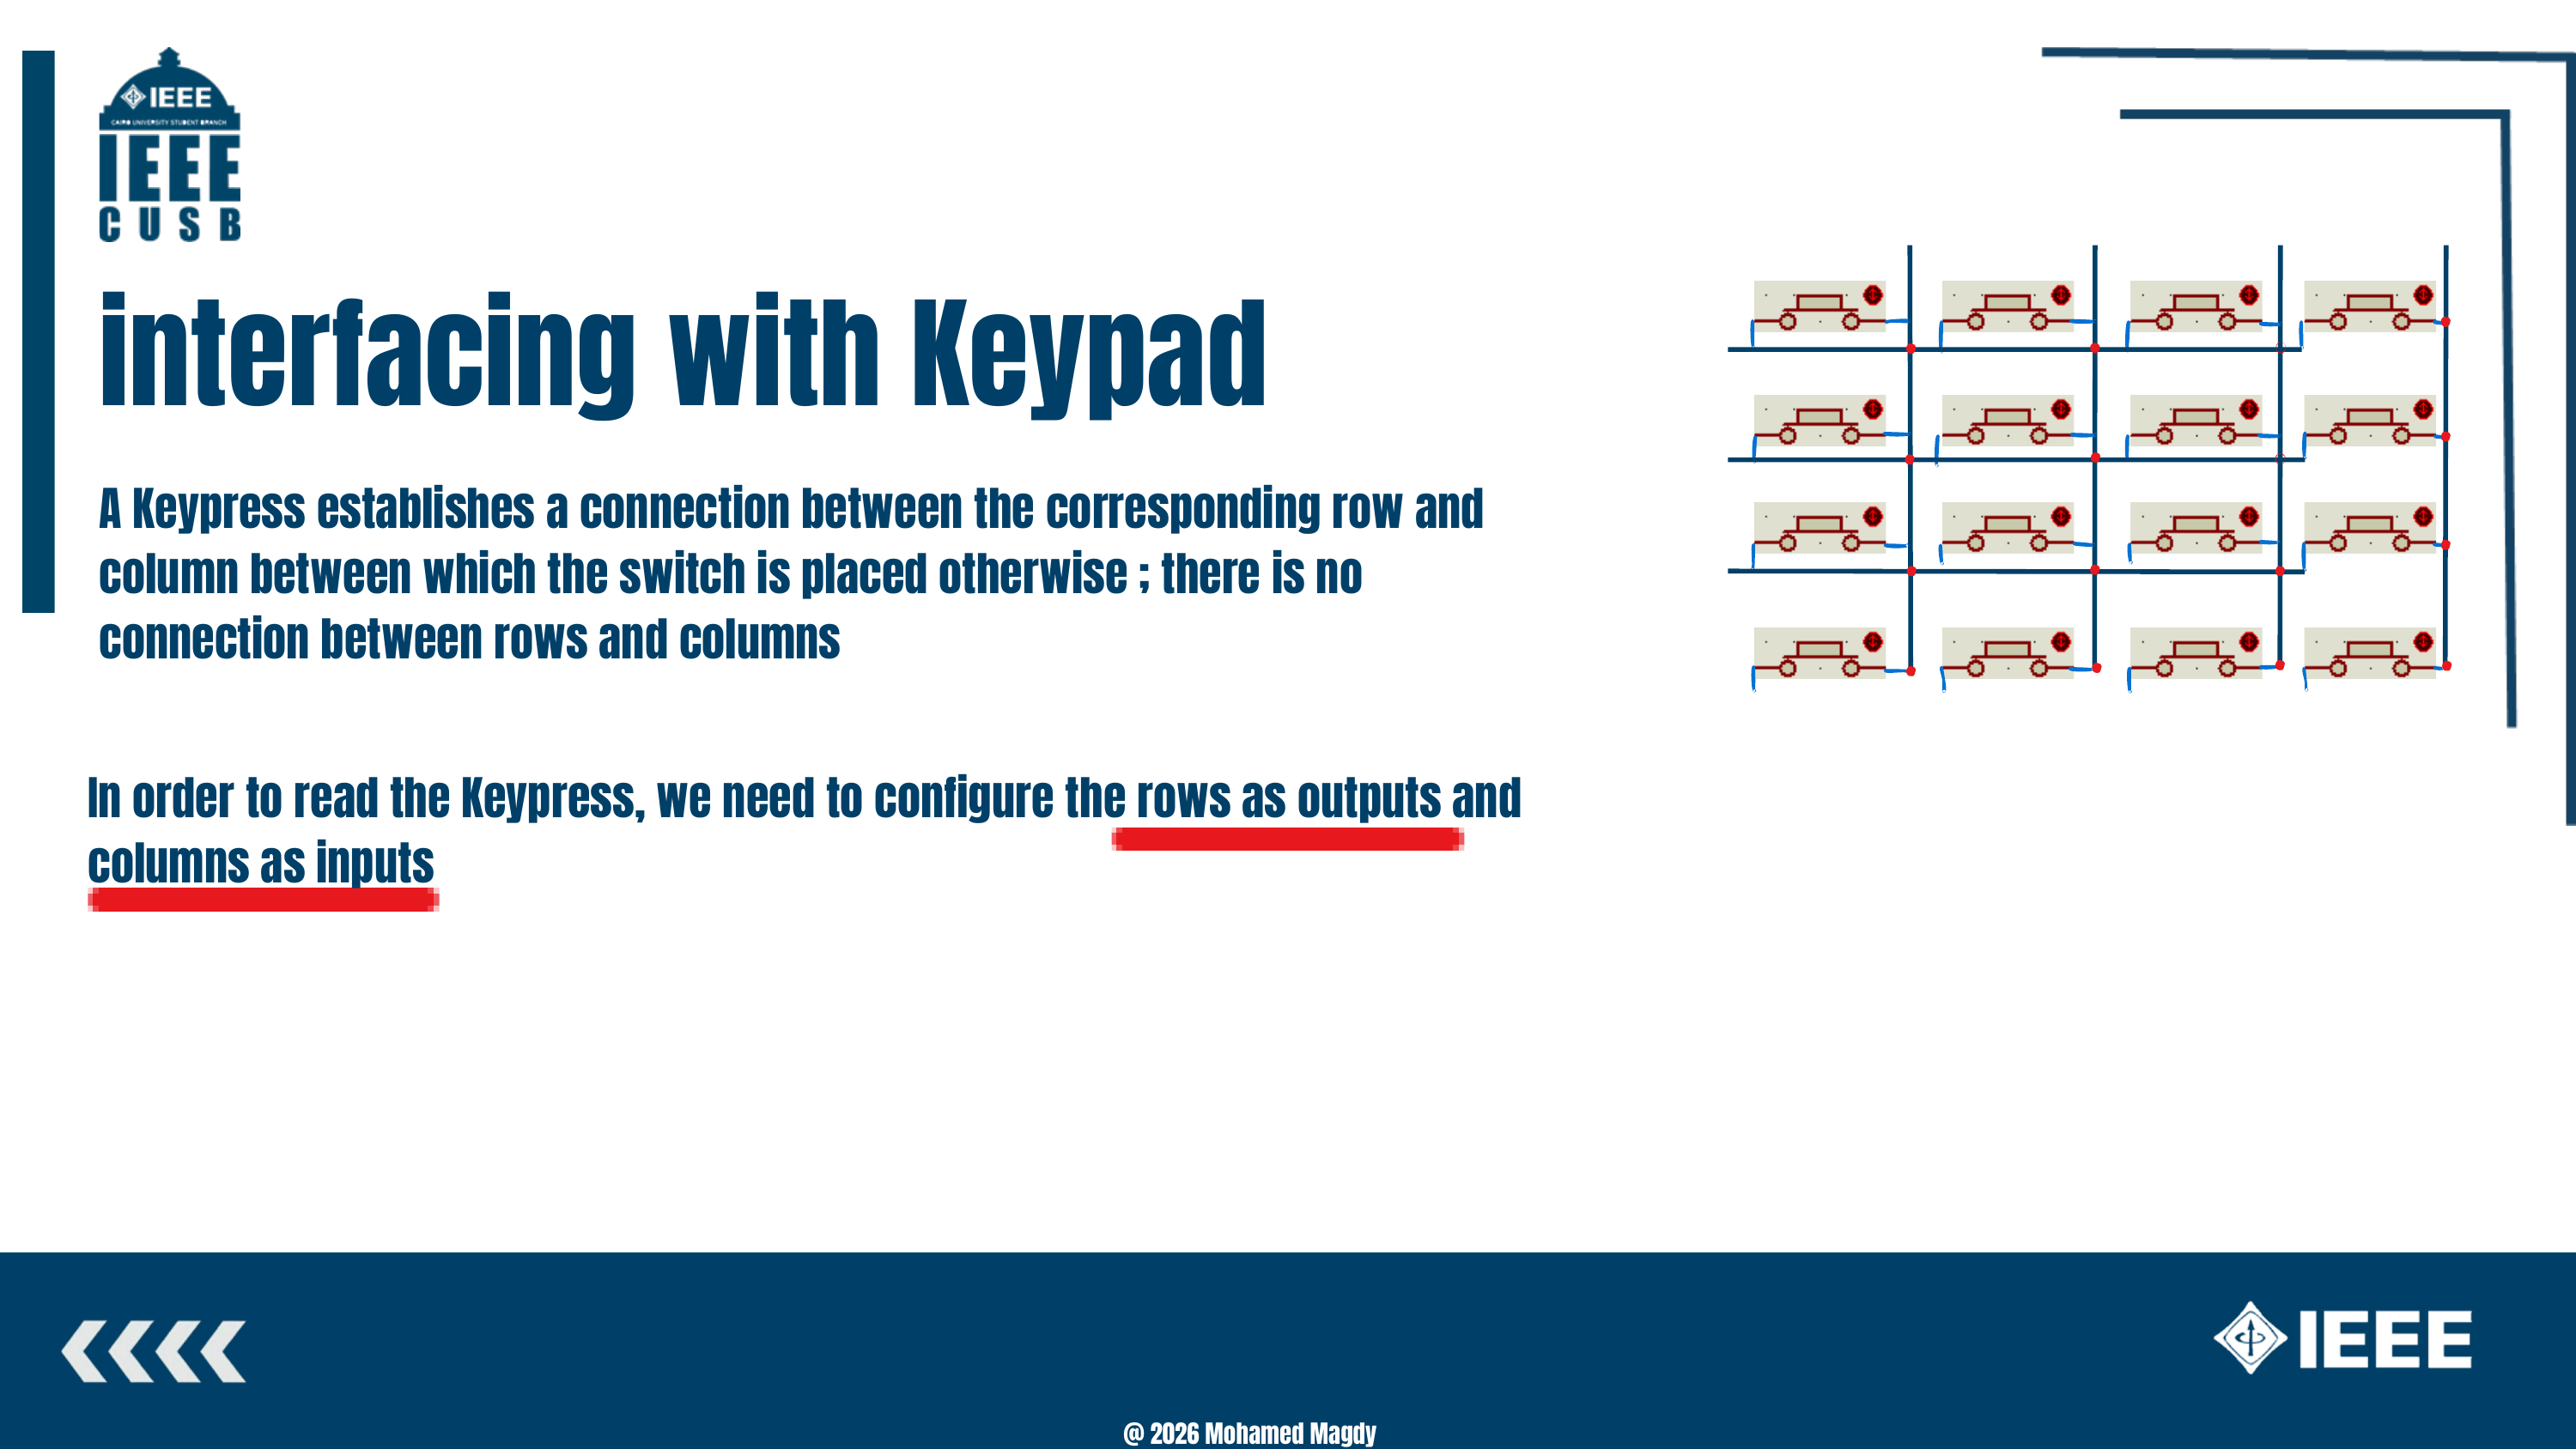

COL 0
COL 1
COL 2
COL 3

Row 0

Row 1

Row 2

Row 3

interfacing with Keypad
A Keypress establishes a connection between the corresponding row and column between which the switch is placed otherwise ; there is no connection between rows and columns
In order to read the Keypress, we need to configure the rows as outputs and columns as inputs

@ 2026 Mohamed Magdy